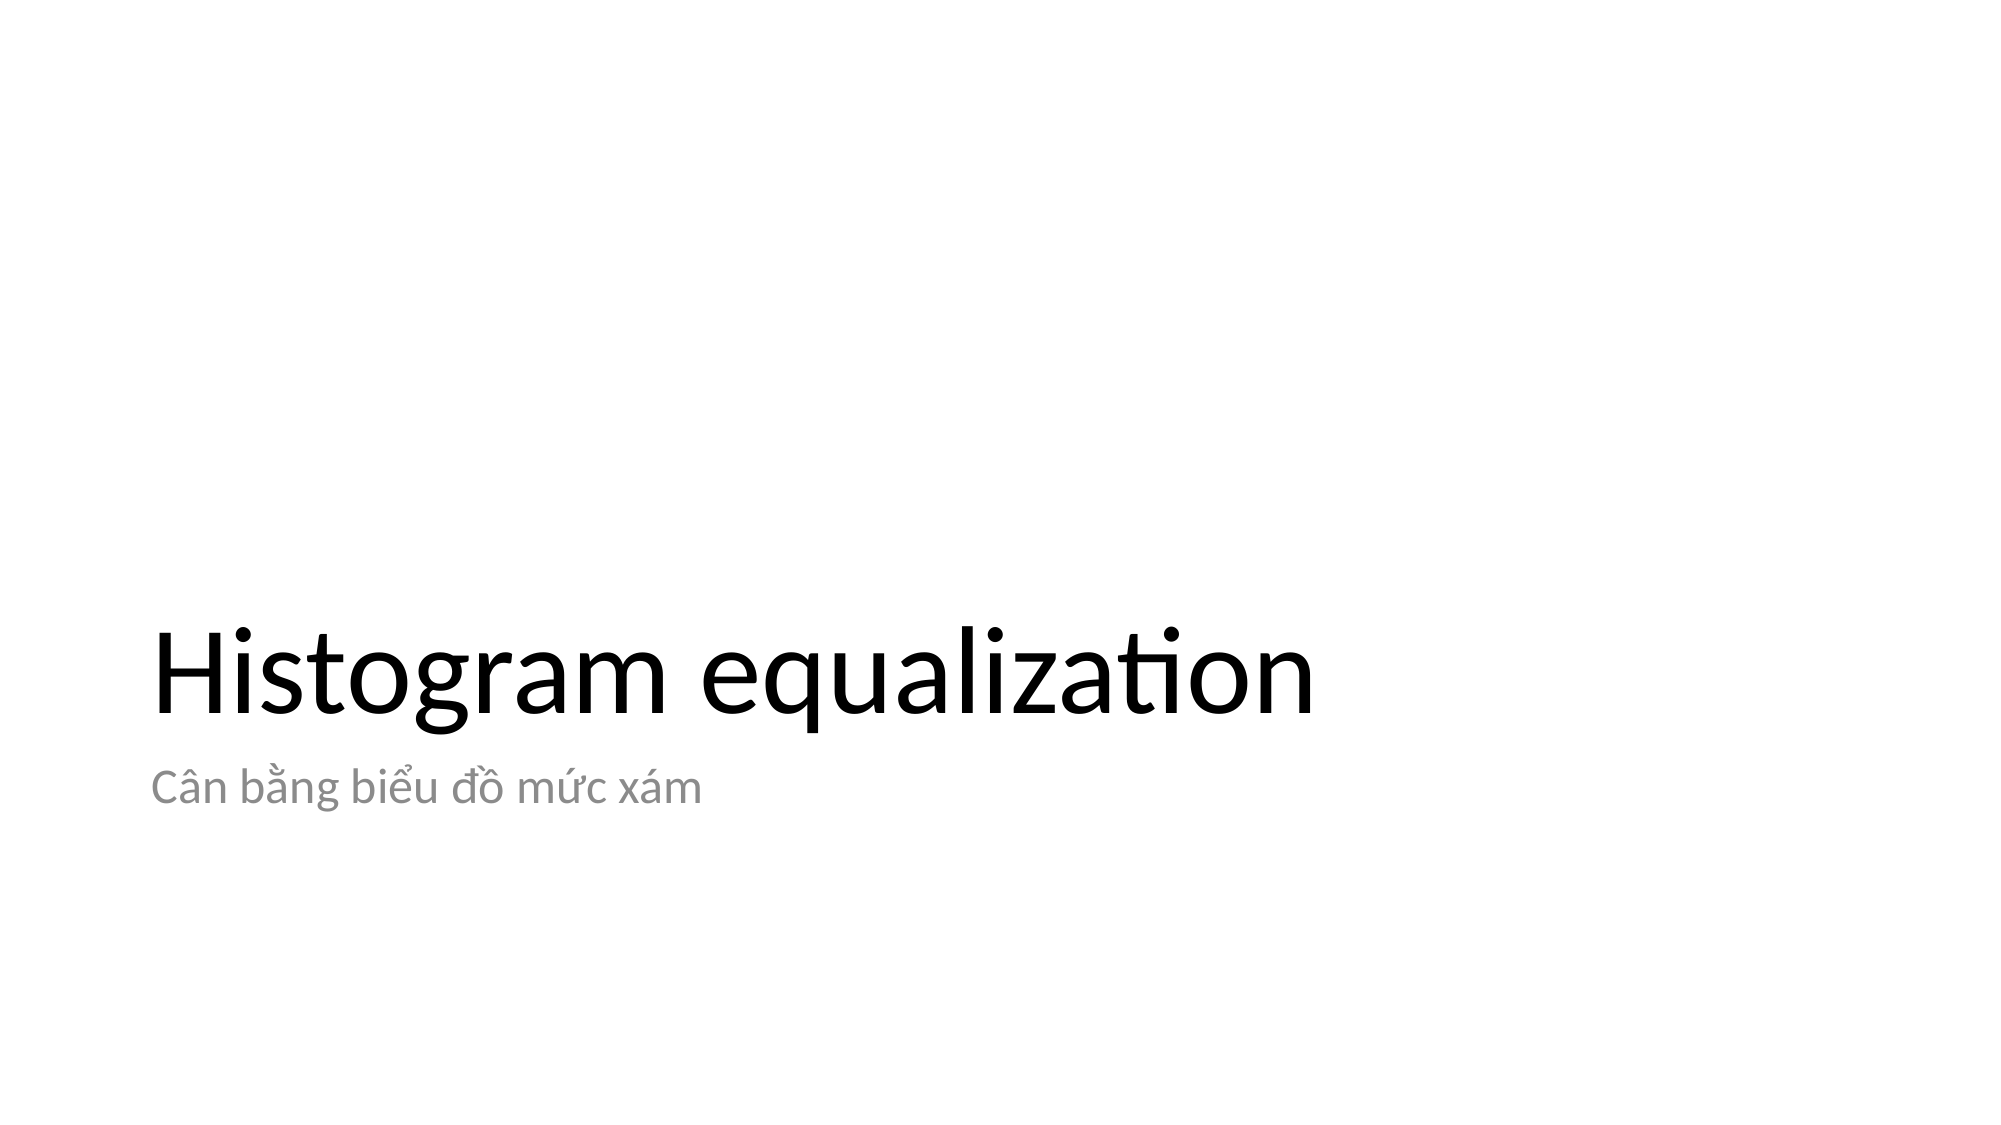

# Histogram equalization
Cân bằng biểu đồ mức xám